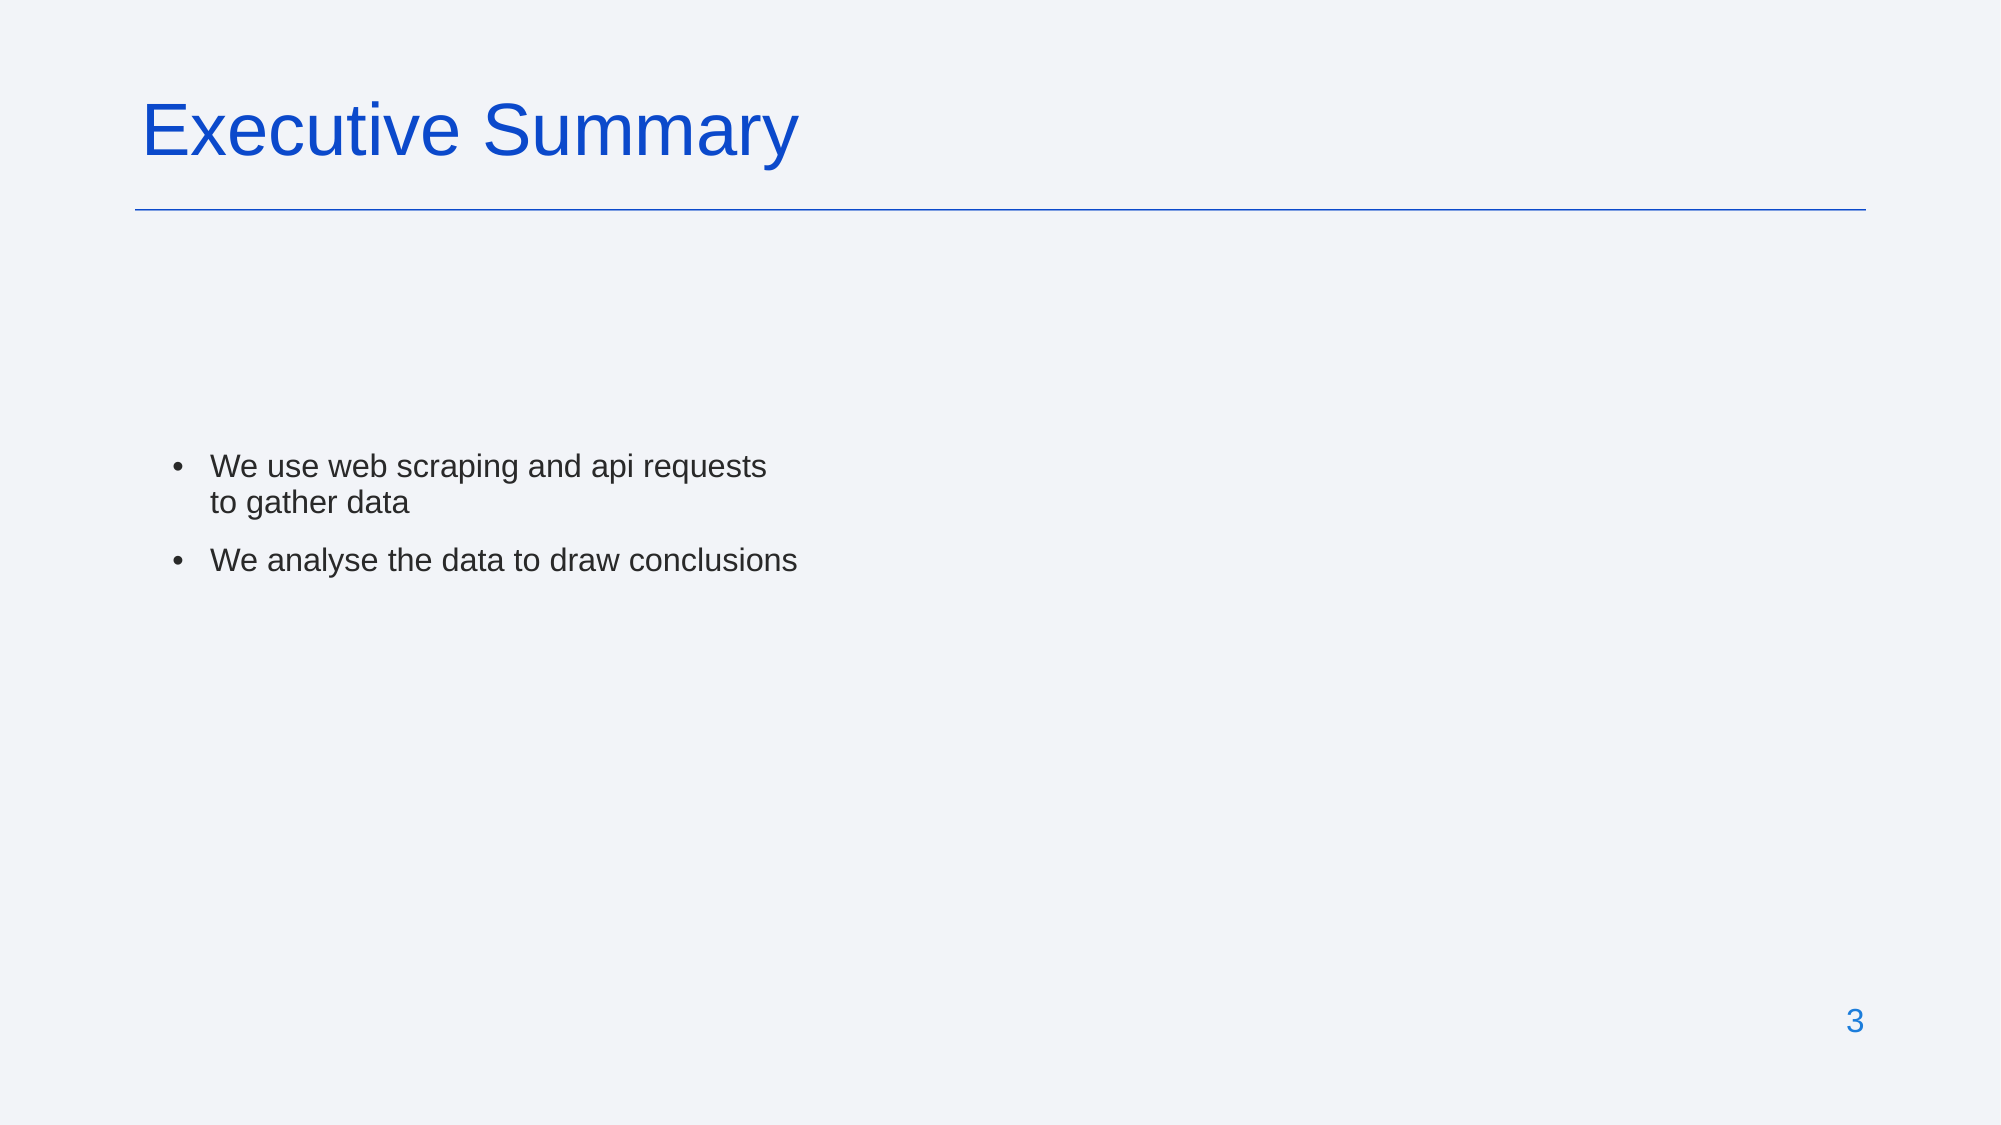

Executive Summary
We use web scraping and api requests to gather data
We analyse the data to draw conclusions
3